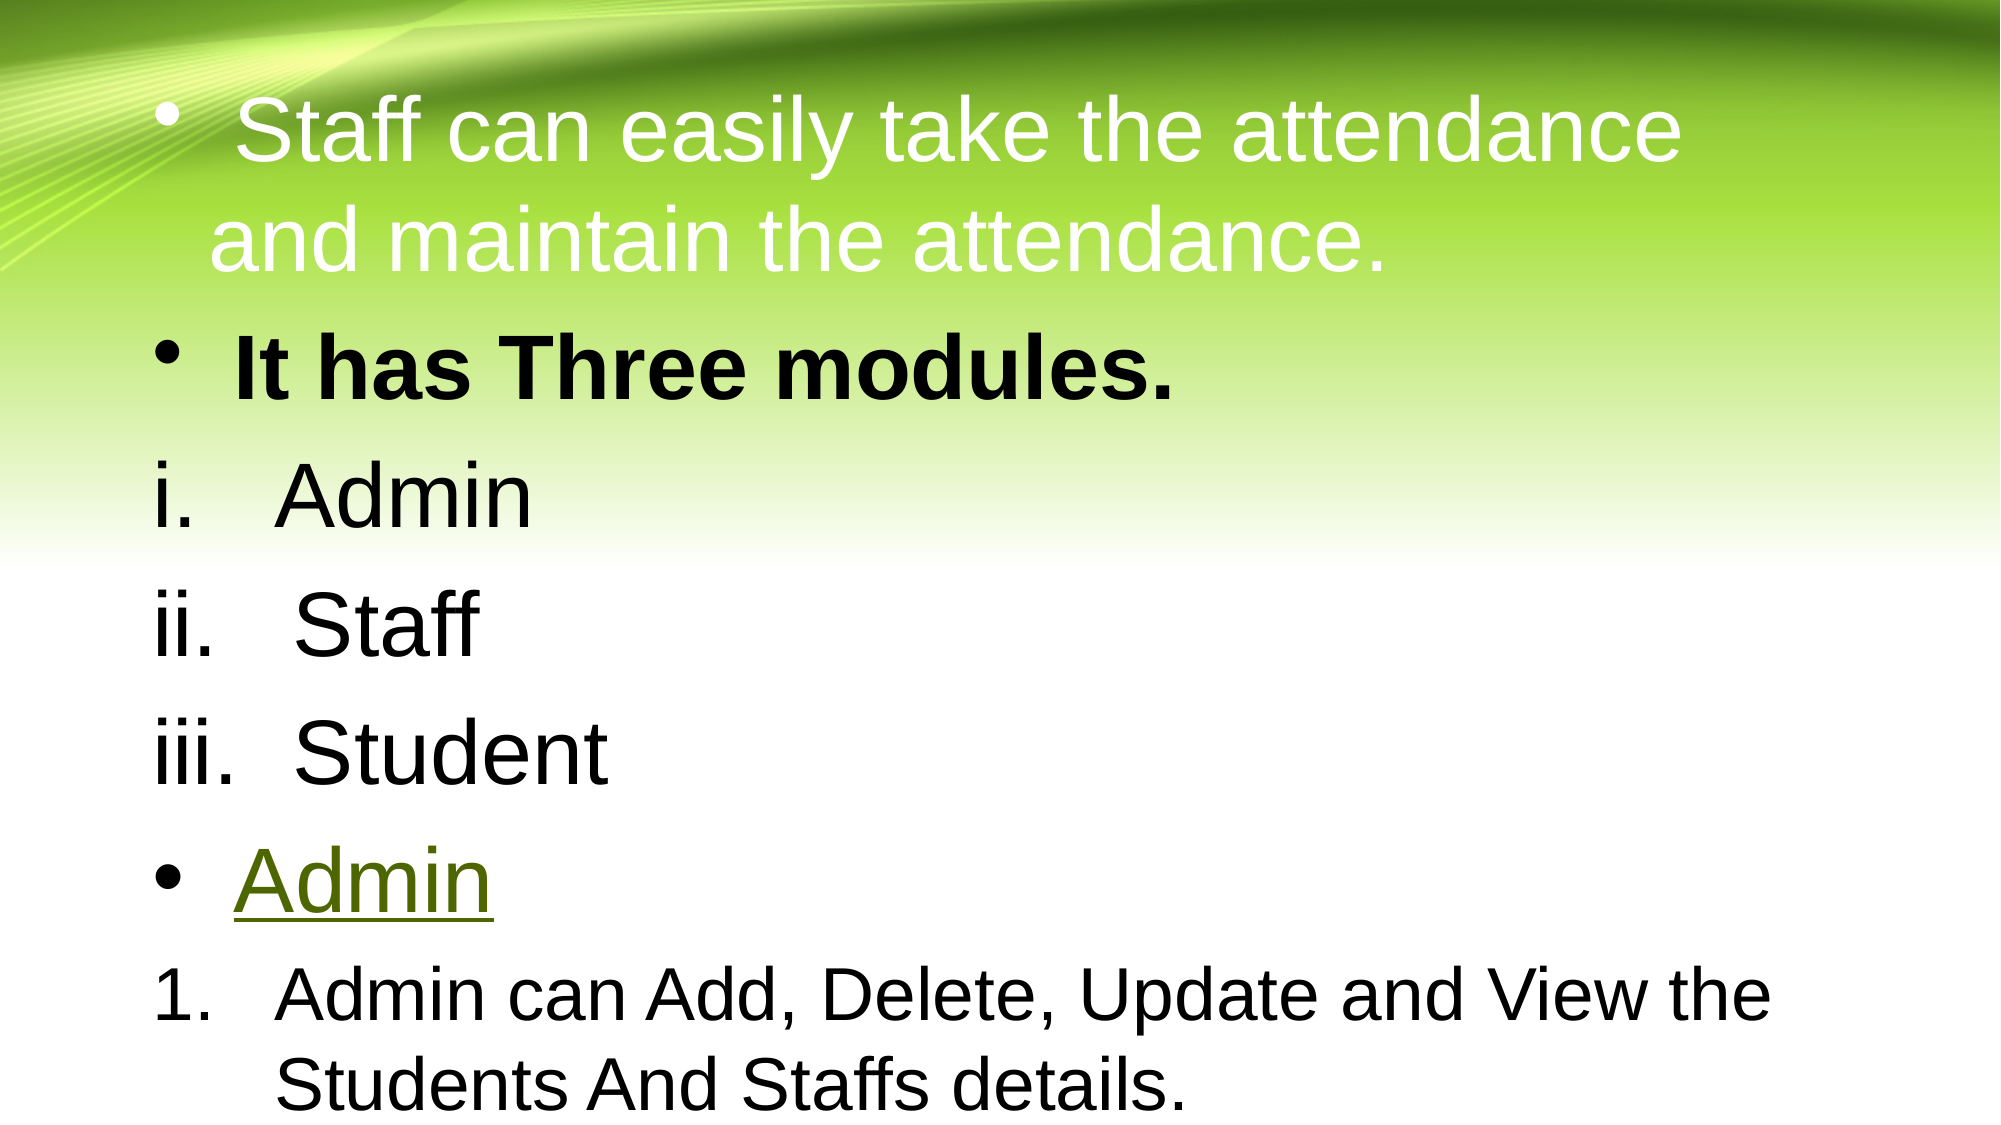

Staff can easily take the attendance and maintain the attendance.
 It has Three modules.
Admin
Staff
Student
 Admin
Admin can Add, Delete, Update and View the Students And Staffs details.